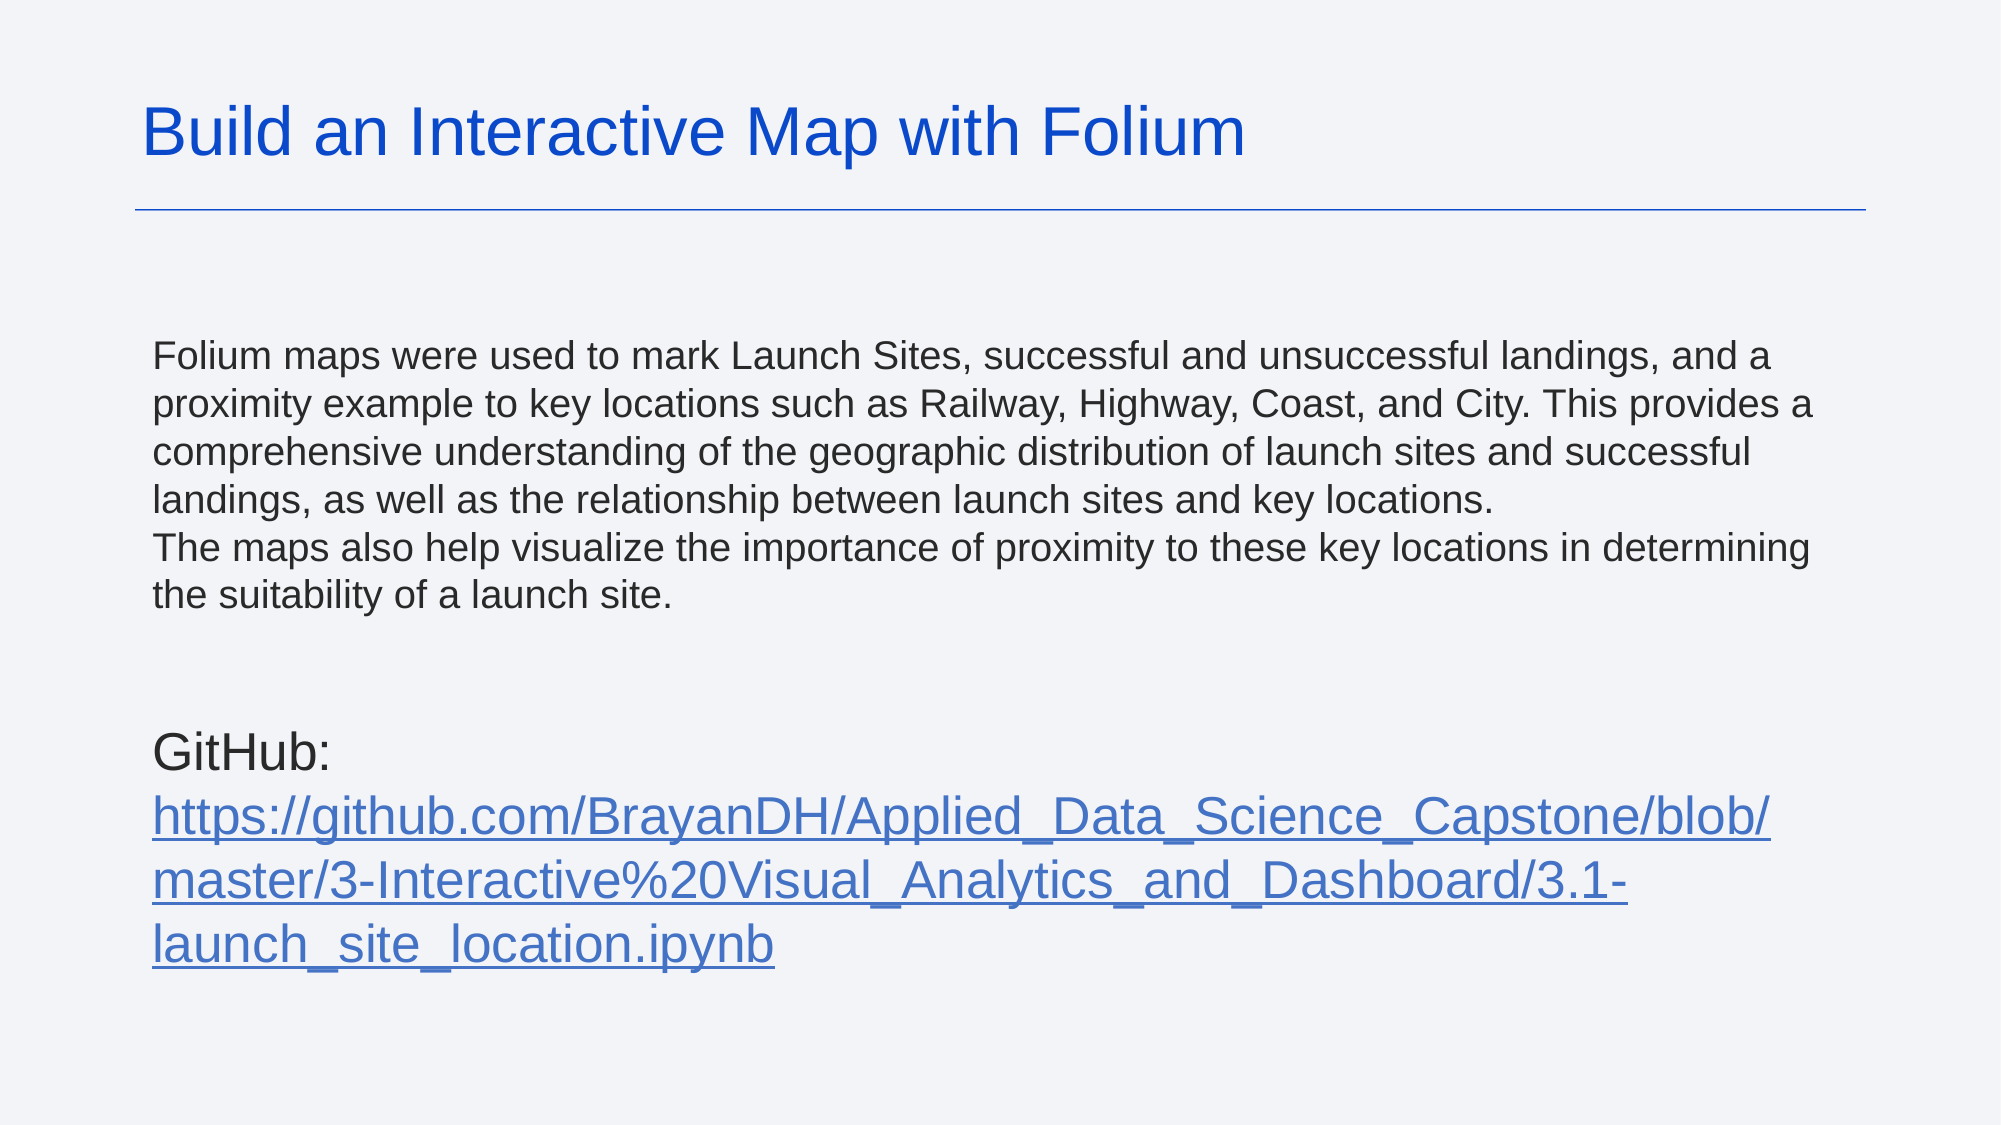

Build an Interactive Map with Folium

Folium maps were used to mark Launch Sites, successful and unsuccessful landings, and a proximity example to key locations such as Railway, Highway, Coast, and City. This provides a comprehensive understanding of the geographic distribution of launch sites and successful landings, as well as the relationship between launch sites and key locations.
The maps also help visualize the importance of proximity to these key locations in determining the suitability of a launch site.

GitHub:
https://github.com/BrayanDH/Applied_Data_Science_Capstone/blob/master/3-Interactive%20Visual_Analytics_and_Dashboard/3.1-launch_site_location.ipynb
13